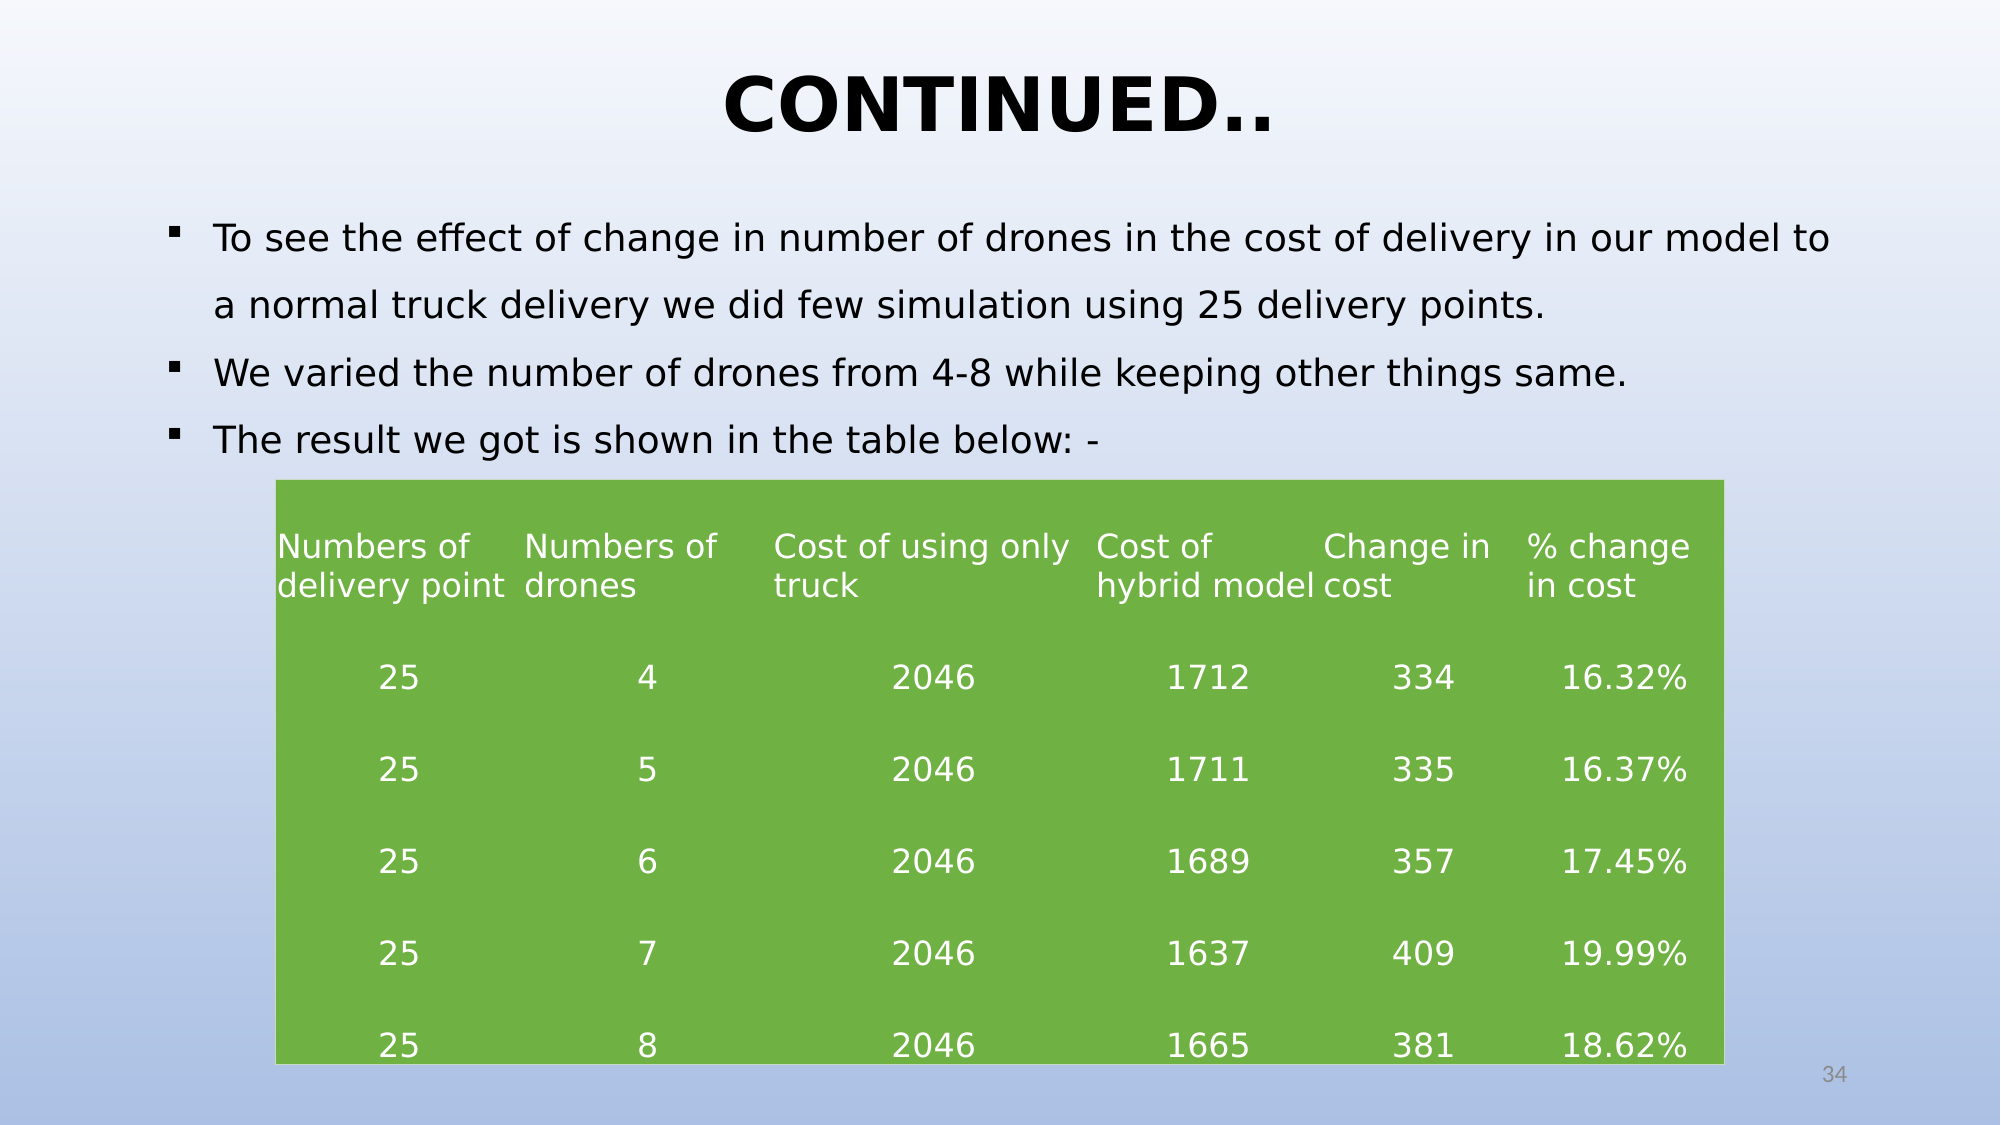

CONTINUED..
To see the effect of change in number of drones in the cost of delivery in our model to a normal truck delivery we did few simulation using 25 delivery points.
We varied the number of drones from 4-8 while keeping other things same.
The result we got is shown in the table below: -

| Numbers of delivery point | Numbers of drones | Cost of using only truck | Cost of hybrid model | Change in cost | % change in cost |
| --- | --- | --- | --- | --- | --- |
| 25 | 4 | 2046 | 1712 | 334 | 16.32% |
| 25 | 5 | 2046 | 1711 | 335 | 16.37% |
| 25 | 6 | 2046 | 1689 | 357 | 17.45% |
| 25 | 7 | 2046 | 1637 | 409 | 19.99% |
| 25 | 8 | 2046 | 1665 | 381 | 18.62% |
34